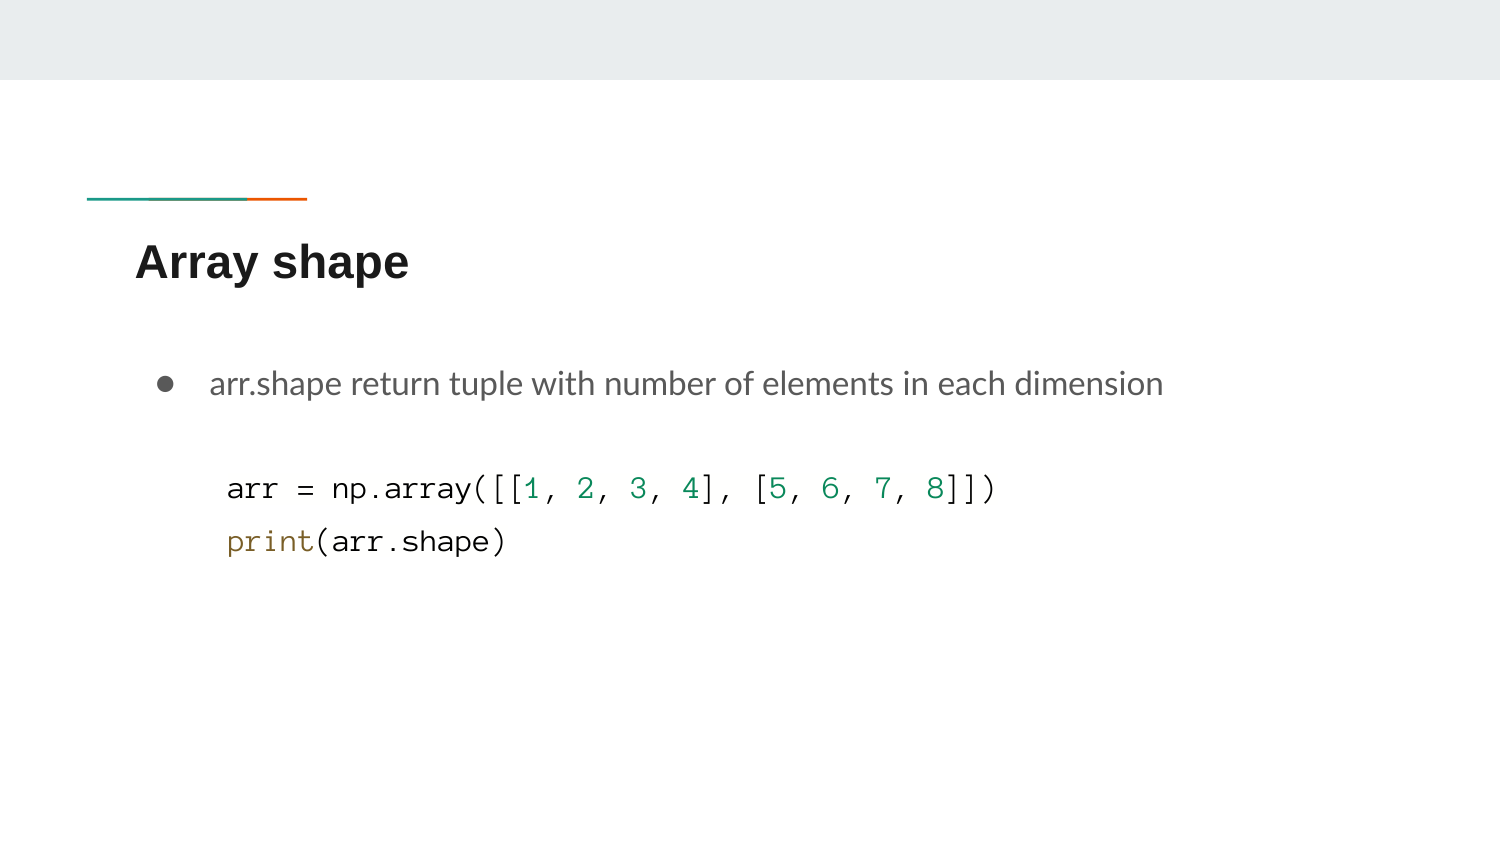

# Array shape
arr.shape return tuple with number of elements in each dimension
arr = np.array([[1, 2, 3, 4], [5, 6, 7, 8]])
print(arr.shape)